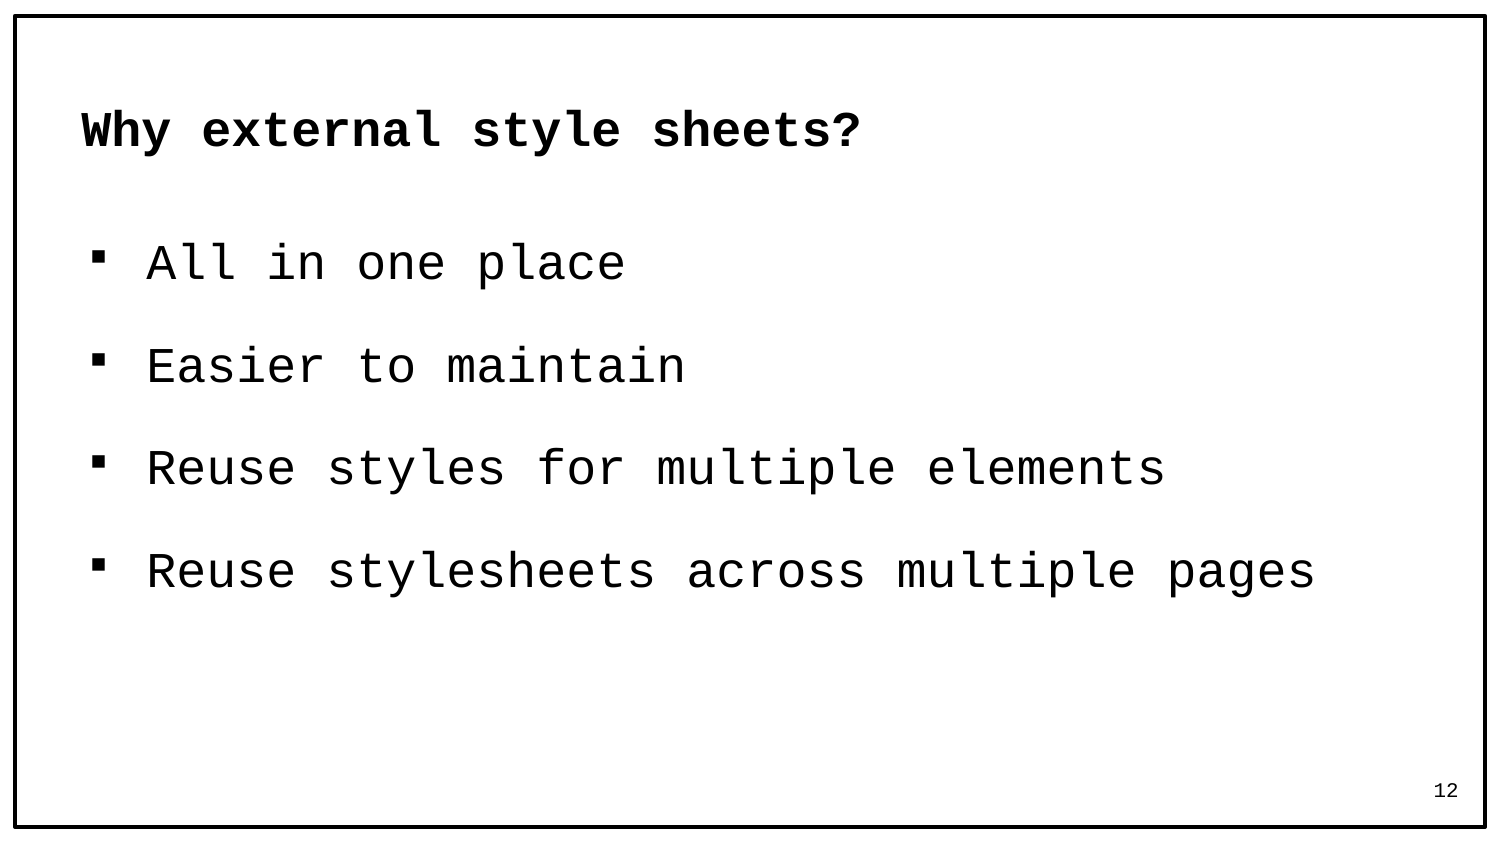

# Why external style sheets?
All in one place
Easier to maintain
Reuse styles for multiple elements
Reuse stylesheets across multiple pages

12